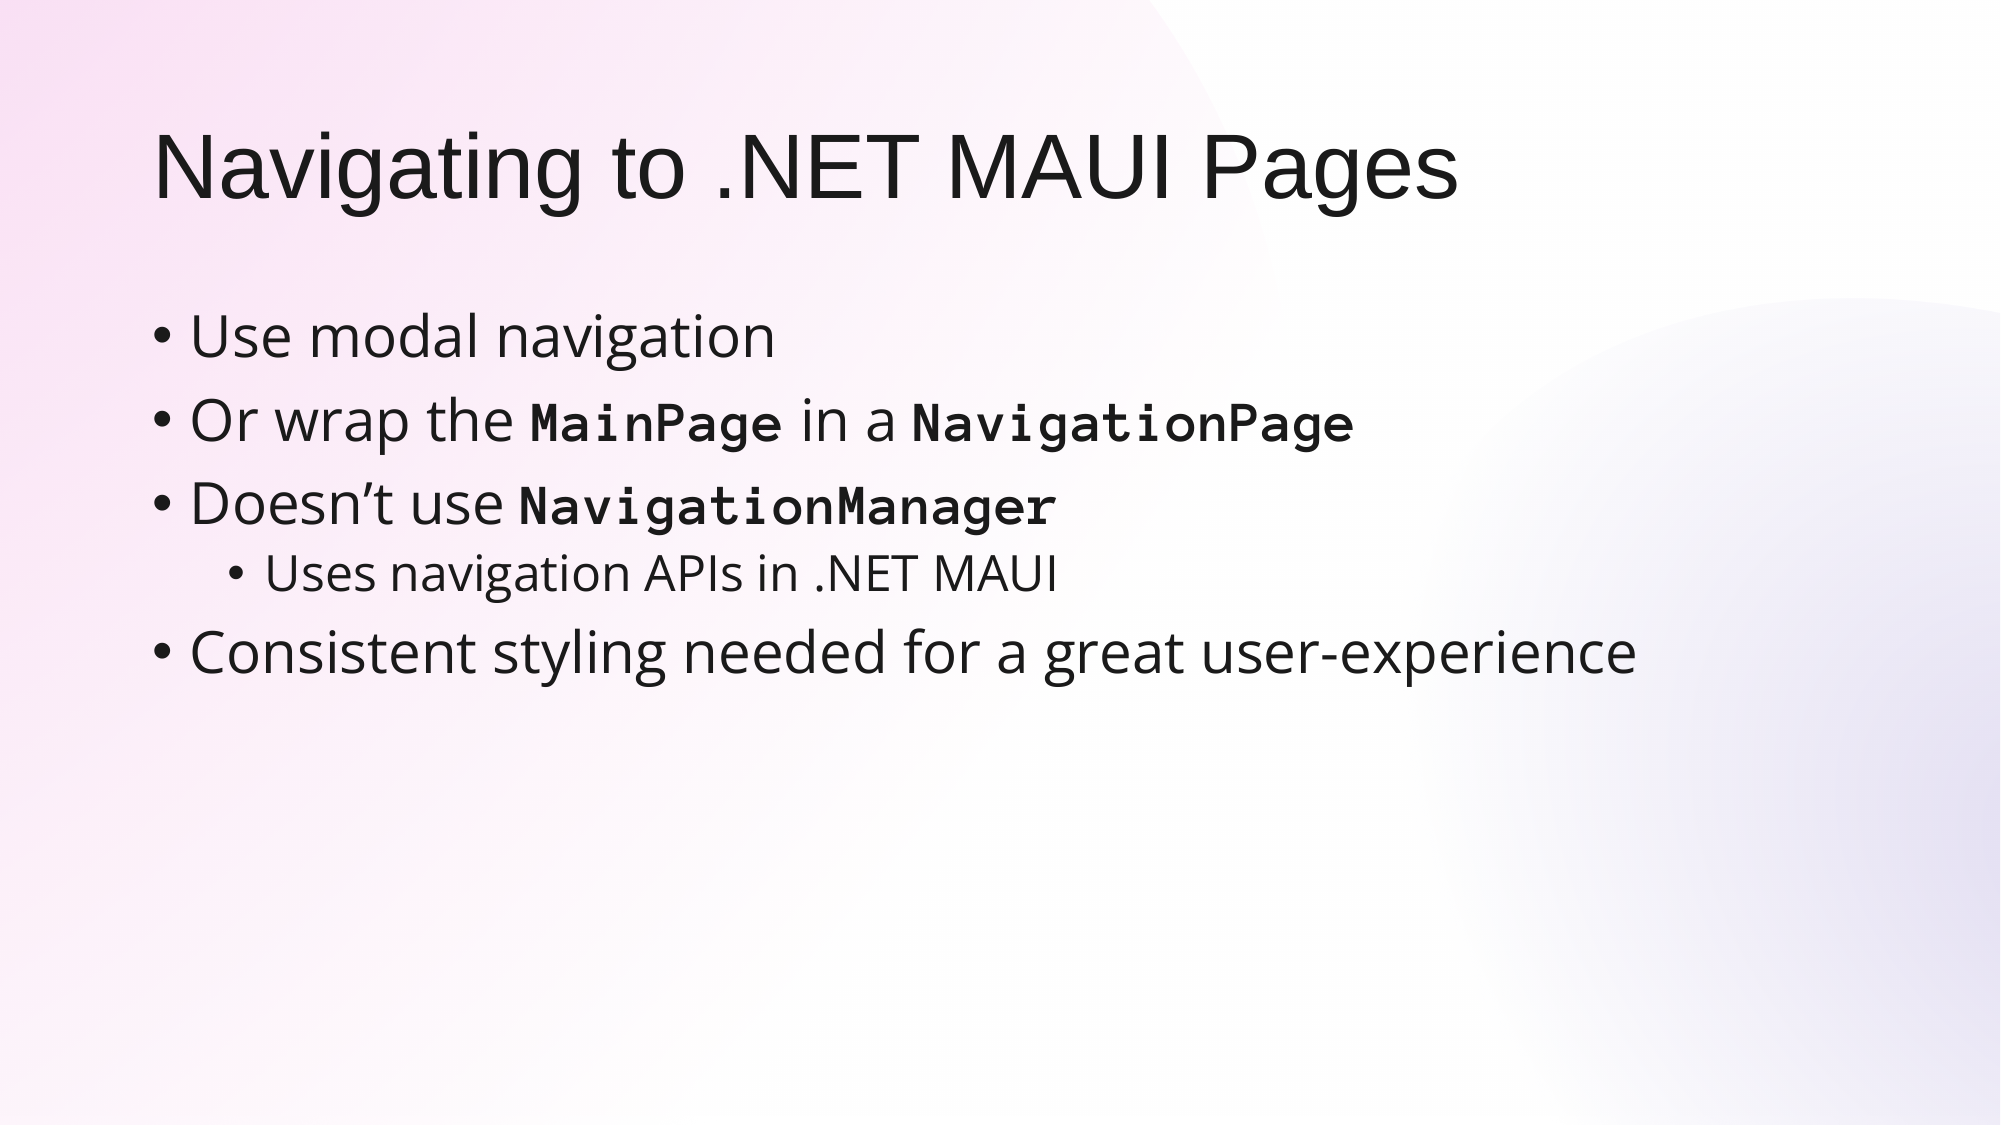

# Navigating to .NET MAUI Pages
Use modal navigation
Or wrap the MainPage in a NavigationPage
Doesn’t use NavigationManager
Uses navigation APIs in .NET MAUI
Consistent styling needed for a great user-experience